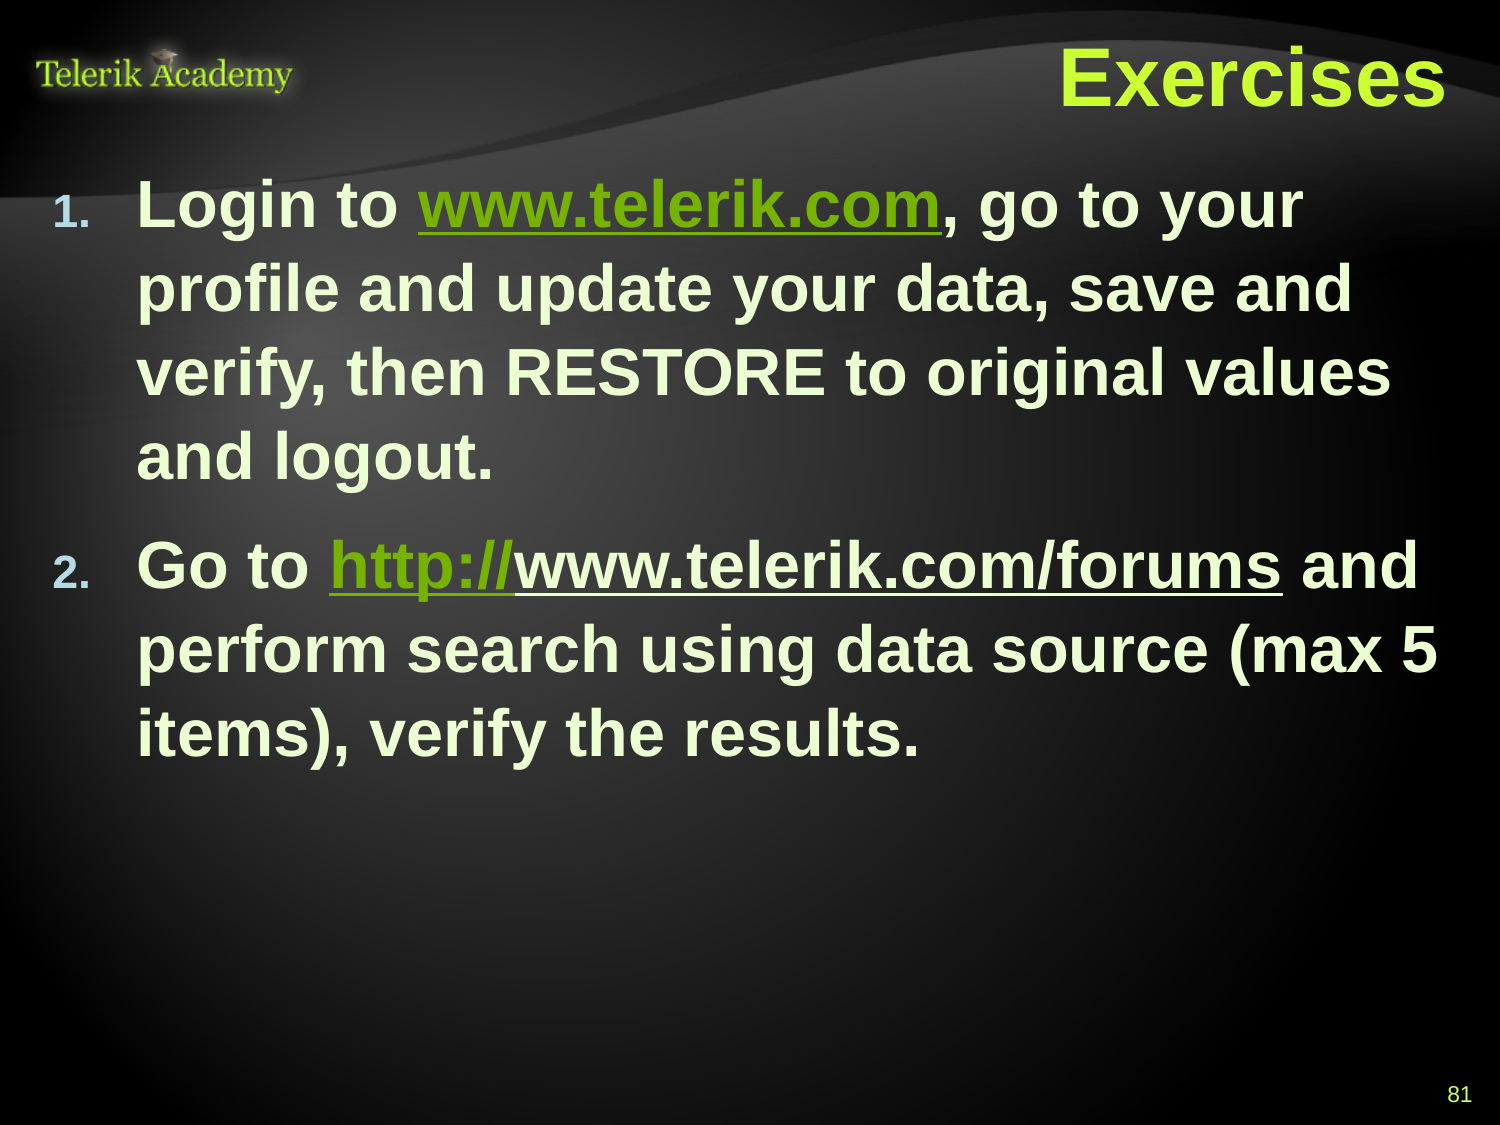

# Exercises
Login to www.telerik.com, go to your profile and update your data, save and verify, then RESTORE to original values and logout.
Go to http://www.telerik.com/forums and perform search using data source (max 5 items), verify the results.
81